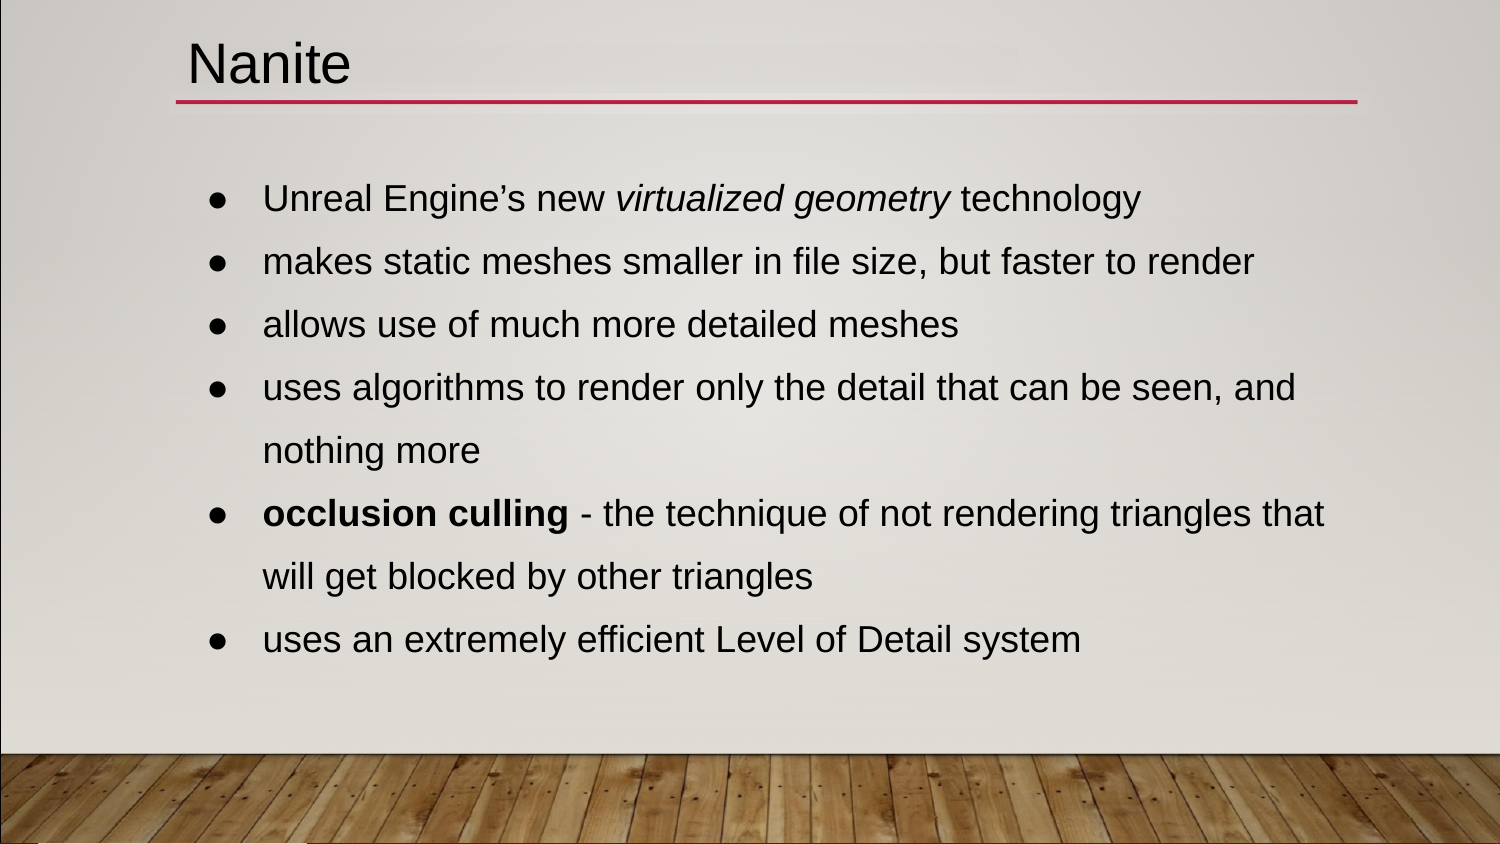

# Nanite
Unreal Engine’s new virtualized geometry technology
makes static meshes smaller in file size, but faster to render
allows use of much more detailed meshes
uses algorithms to render only the detail that can be seen, and nothing more
occlusion culling - the technique of not rendering triangles that will get blocked by other triangles
uses an extremely efficient Level of Detail system